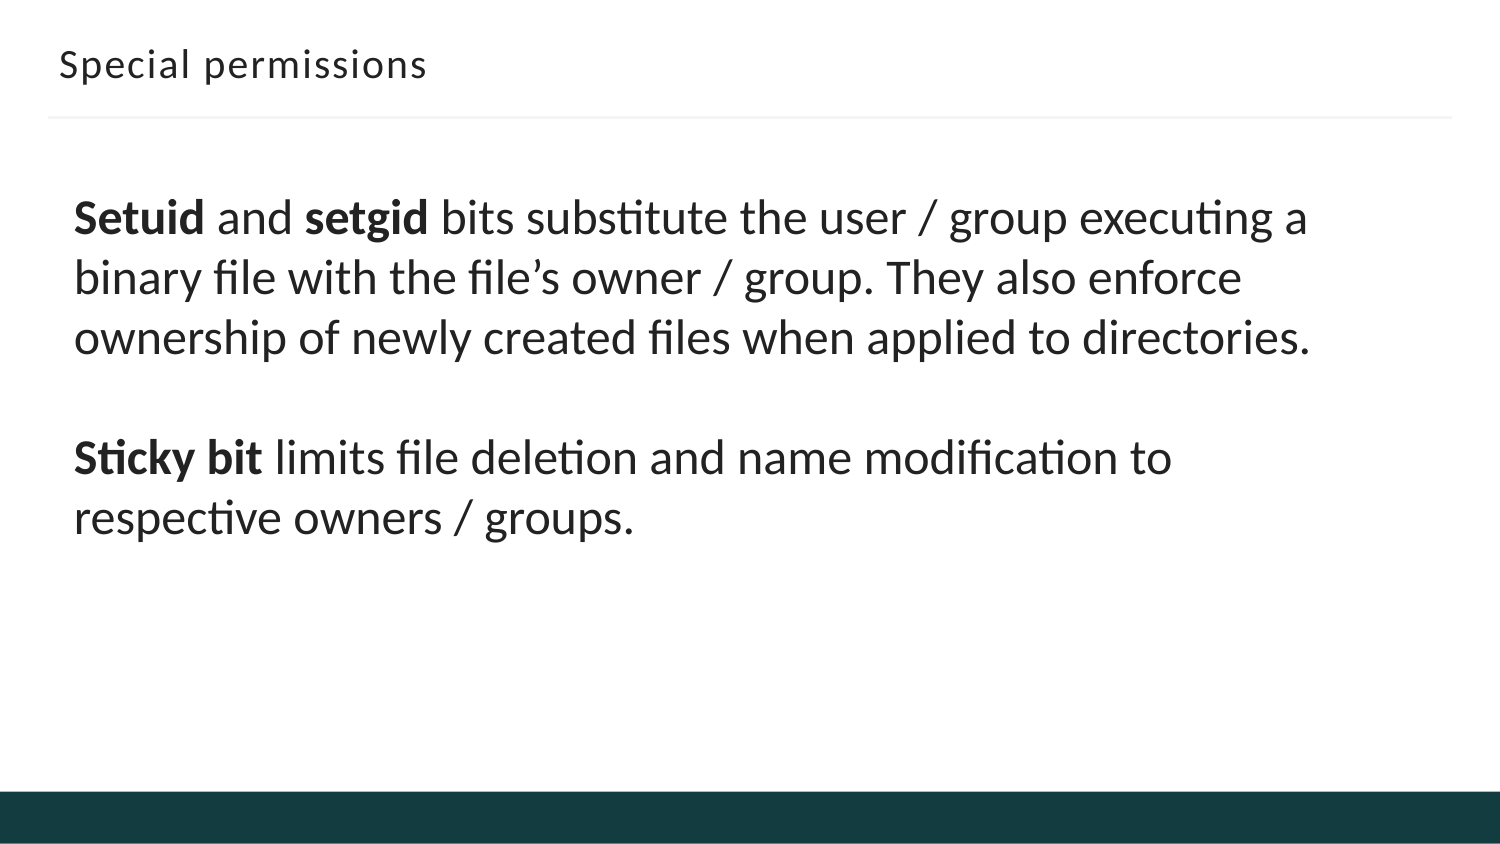

# Special permissions
Setuid and setgid bits substitute the user / group executing a binary file with the file’s owner / group. They also enforce ownership of newly created files when applied to directories.

Sticky bit limits file deletion and name modification to respective owners / groups.